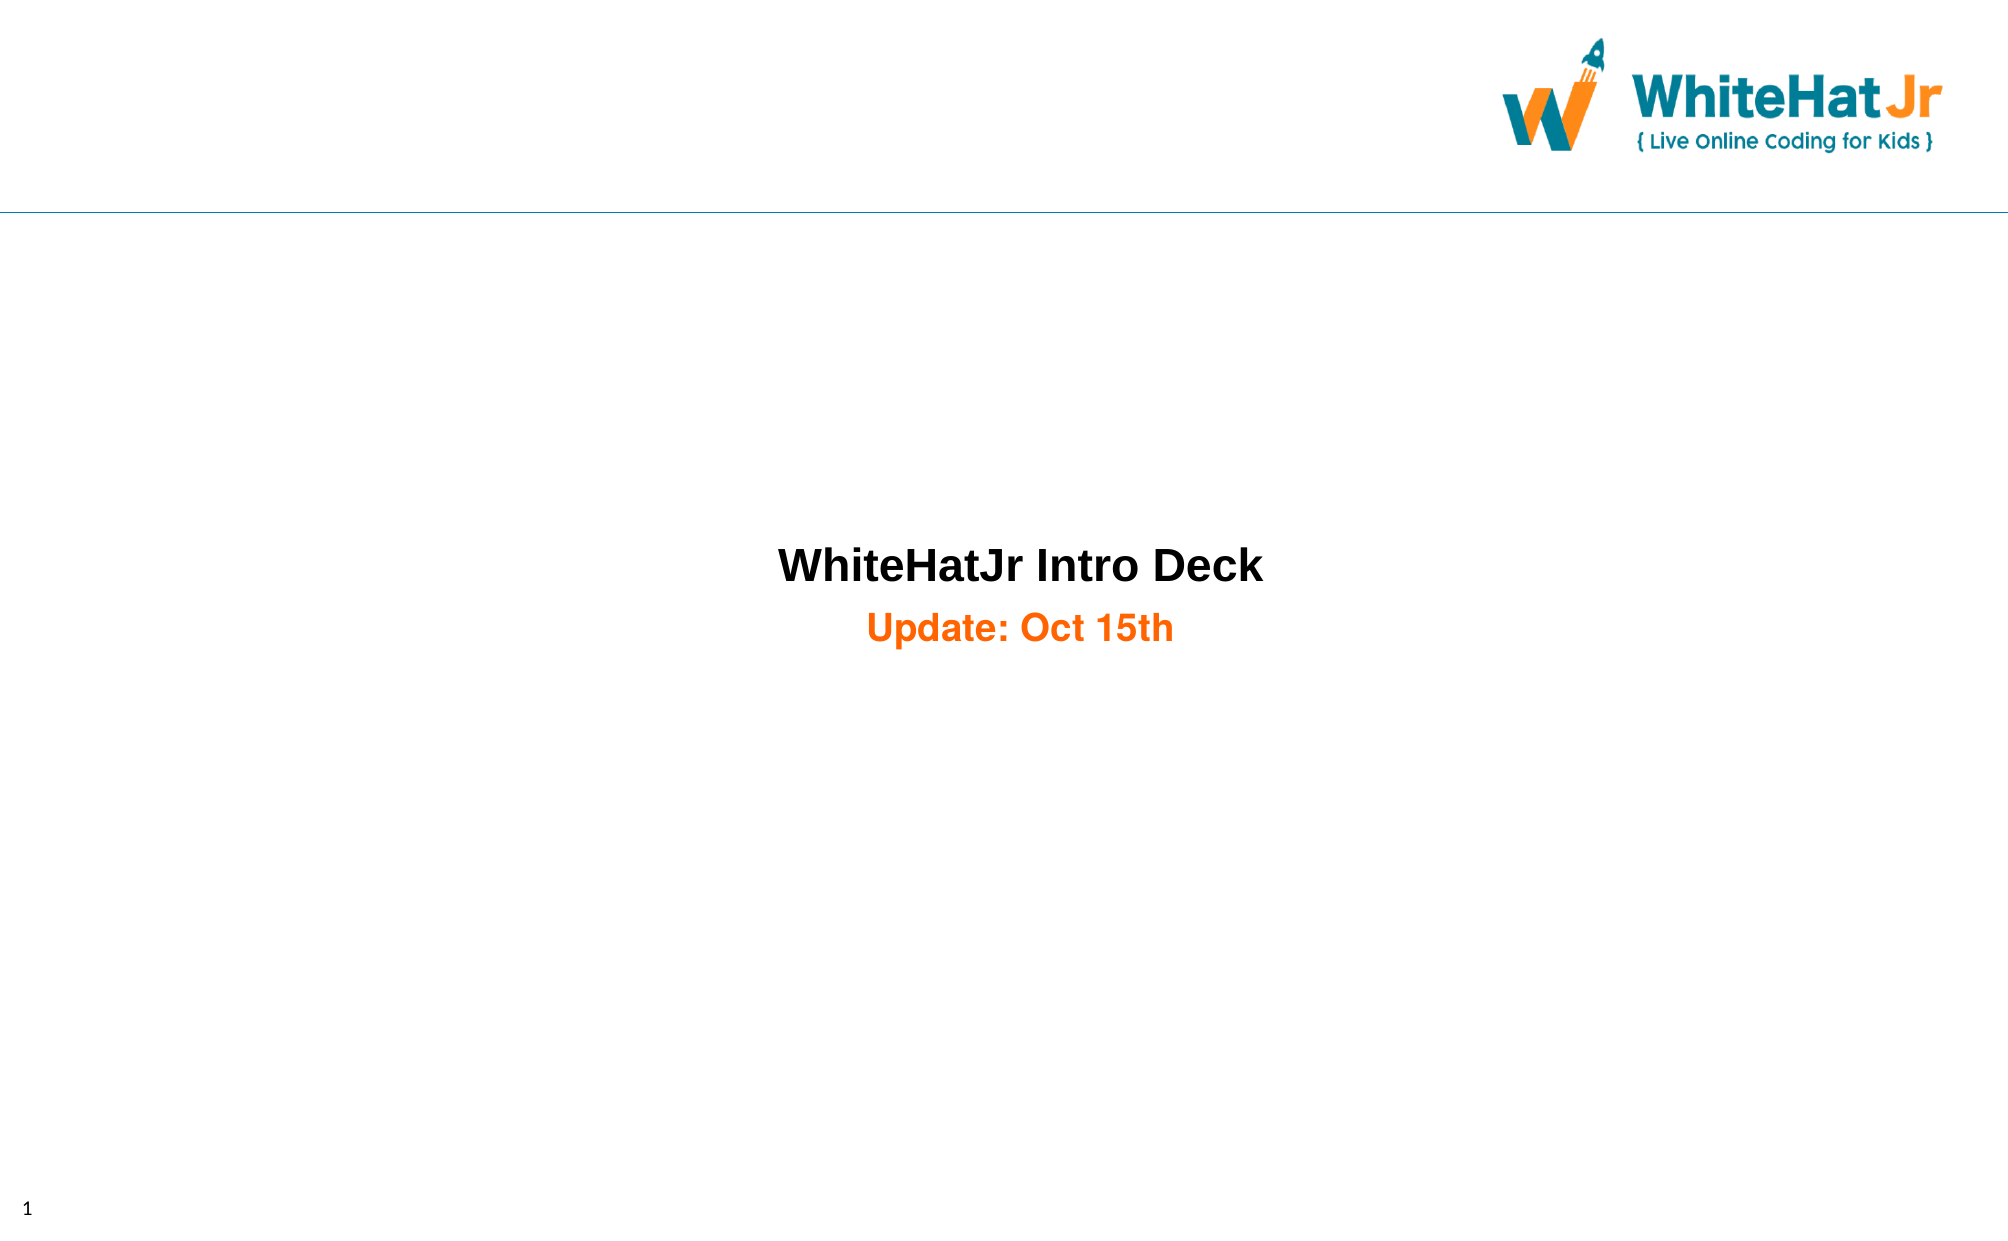

WhiteHatJr Intro Deck
Update: Oct 15th
1